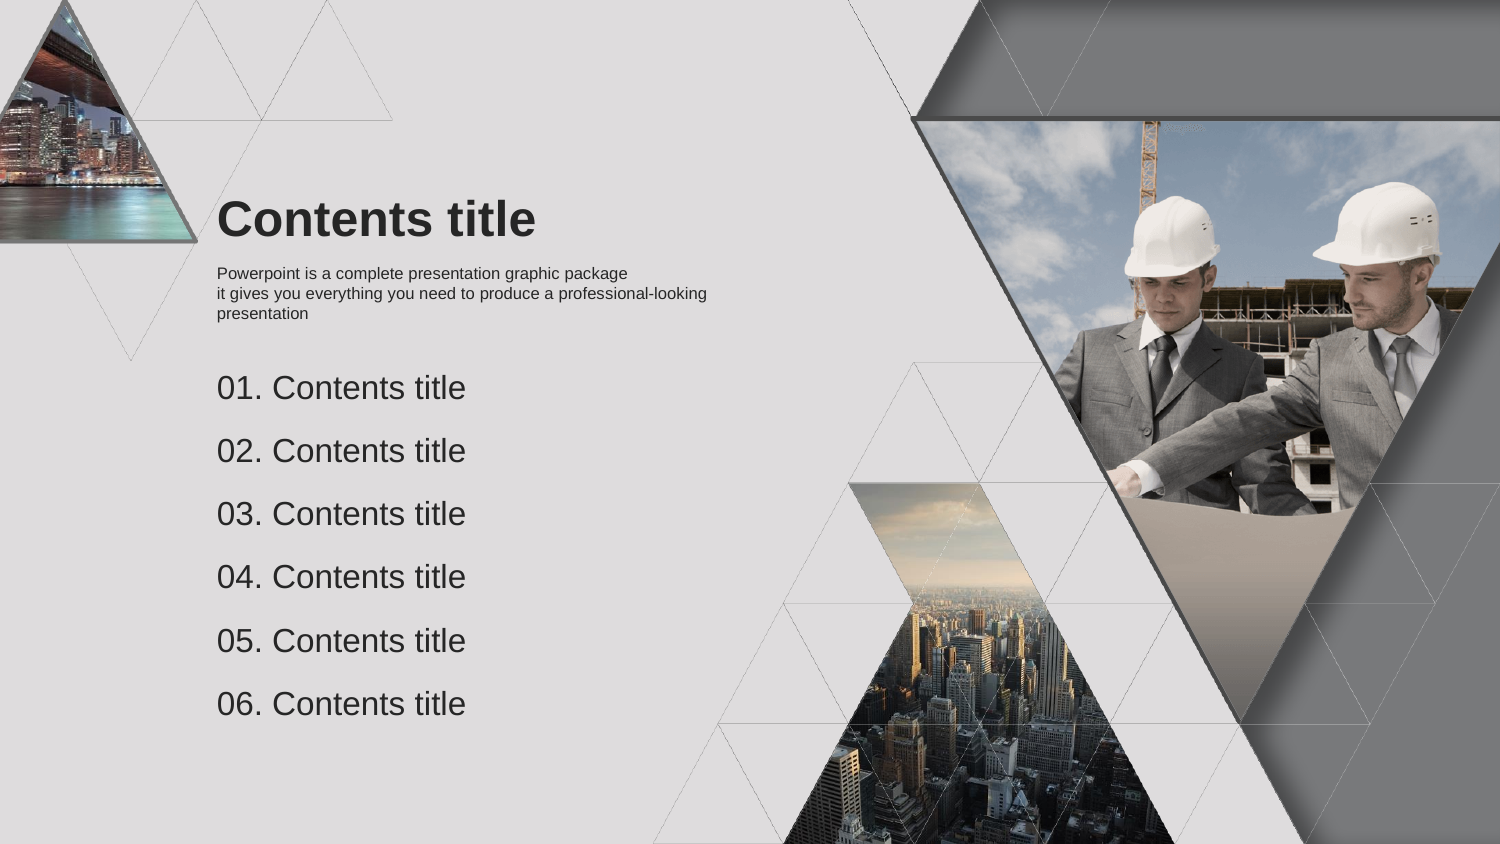

Contents title
Powerpoint is a complete presentation graphic package
it gives you everything you need to produce a professional-looking presentation
01. Contents title
02. Contents title
03. Contents title
04. Contents title
05. Contents title
06. Contents title